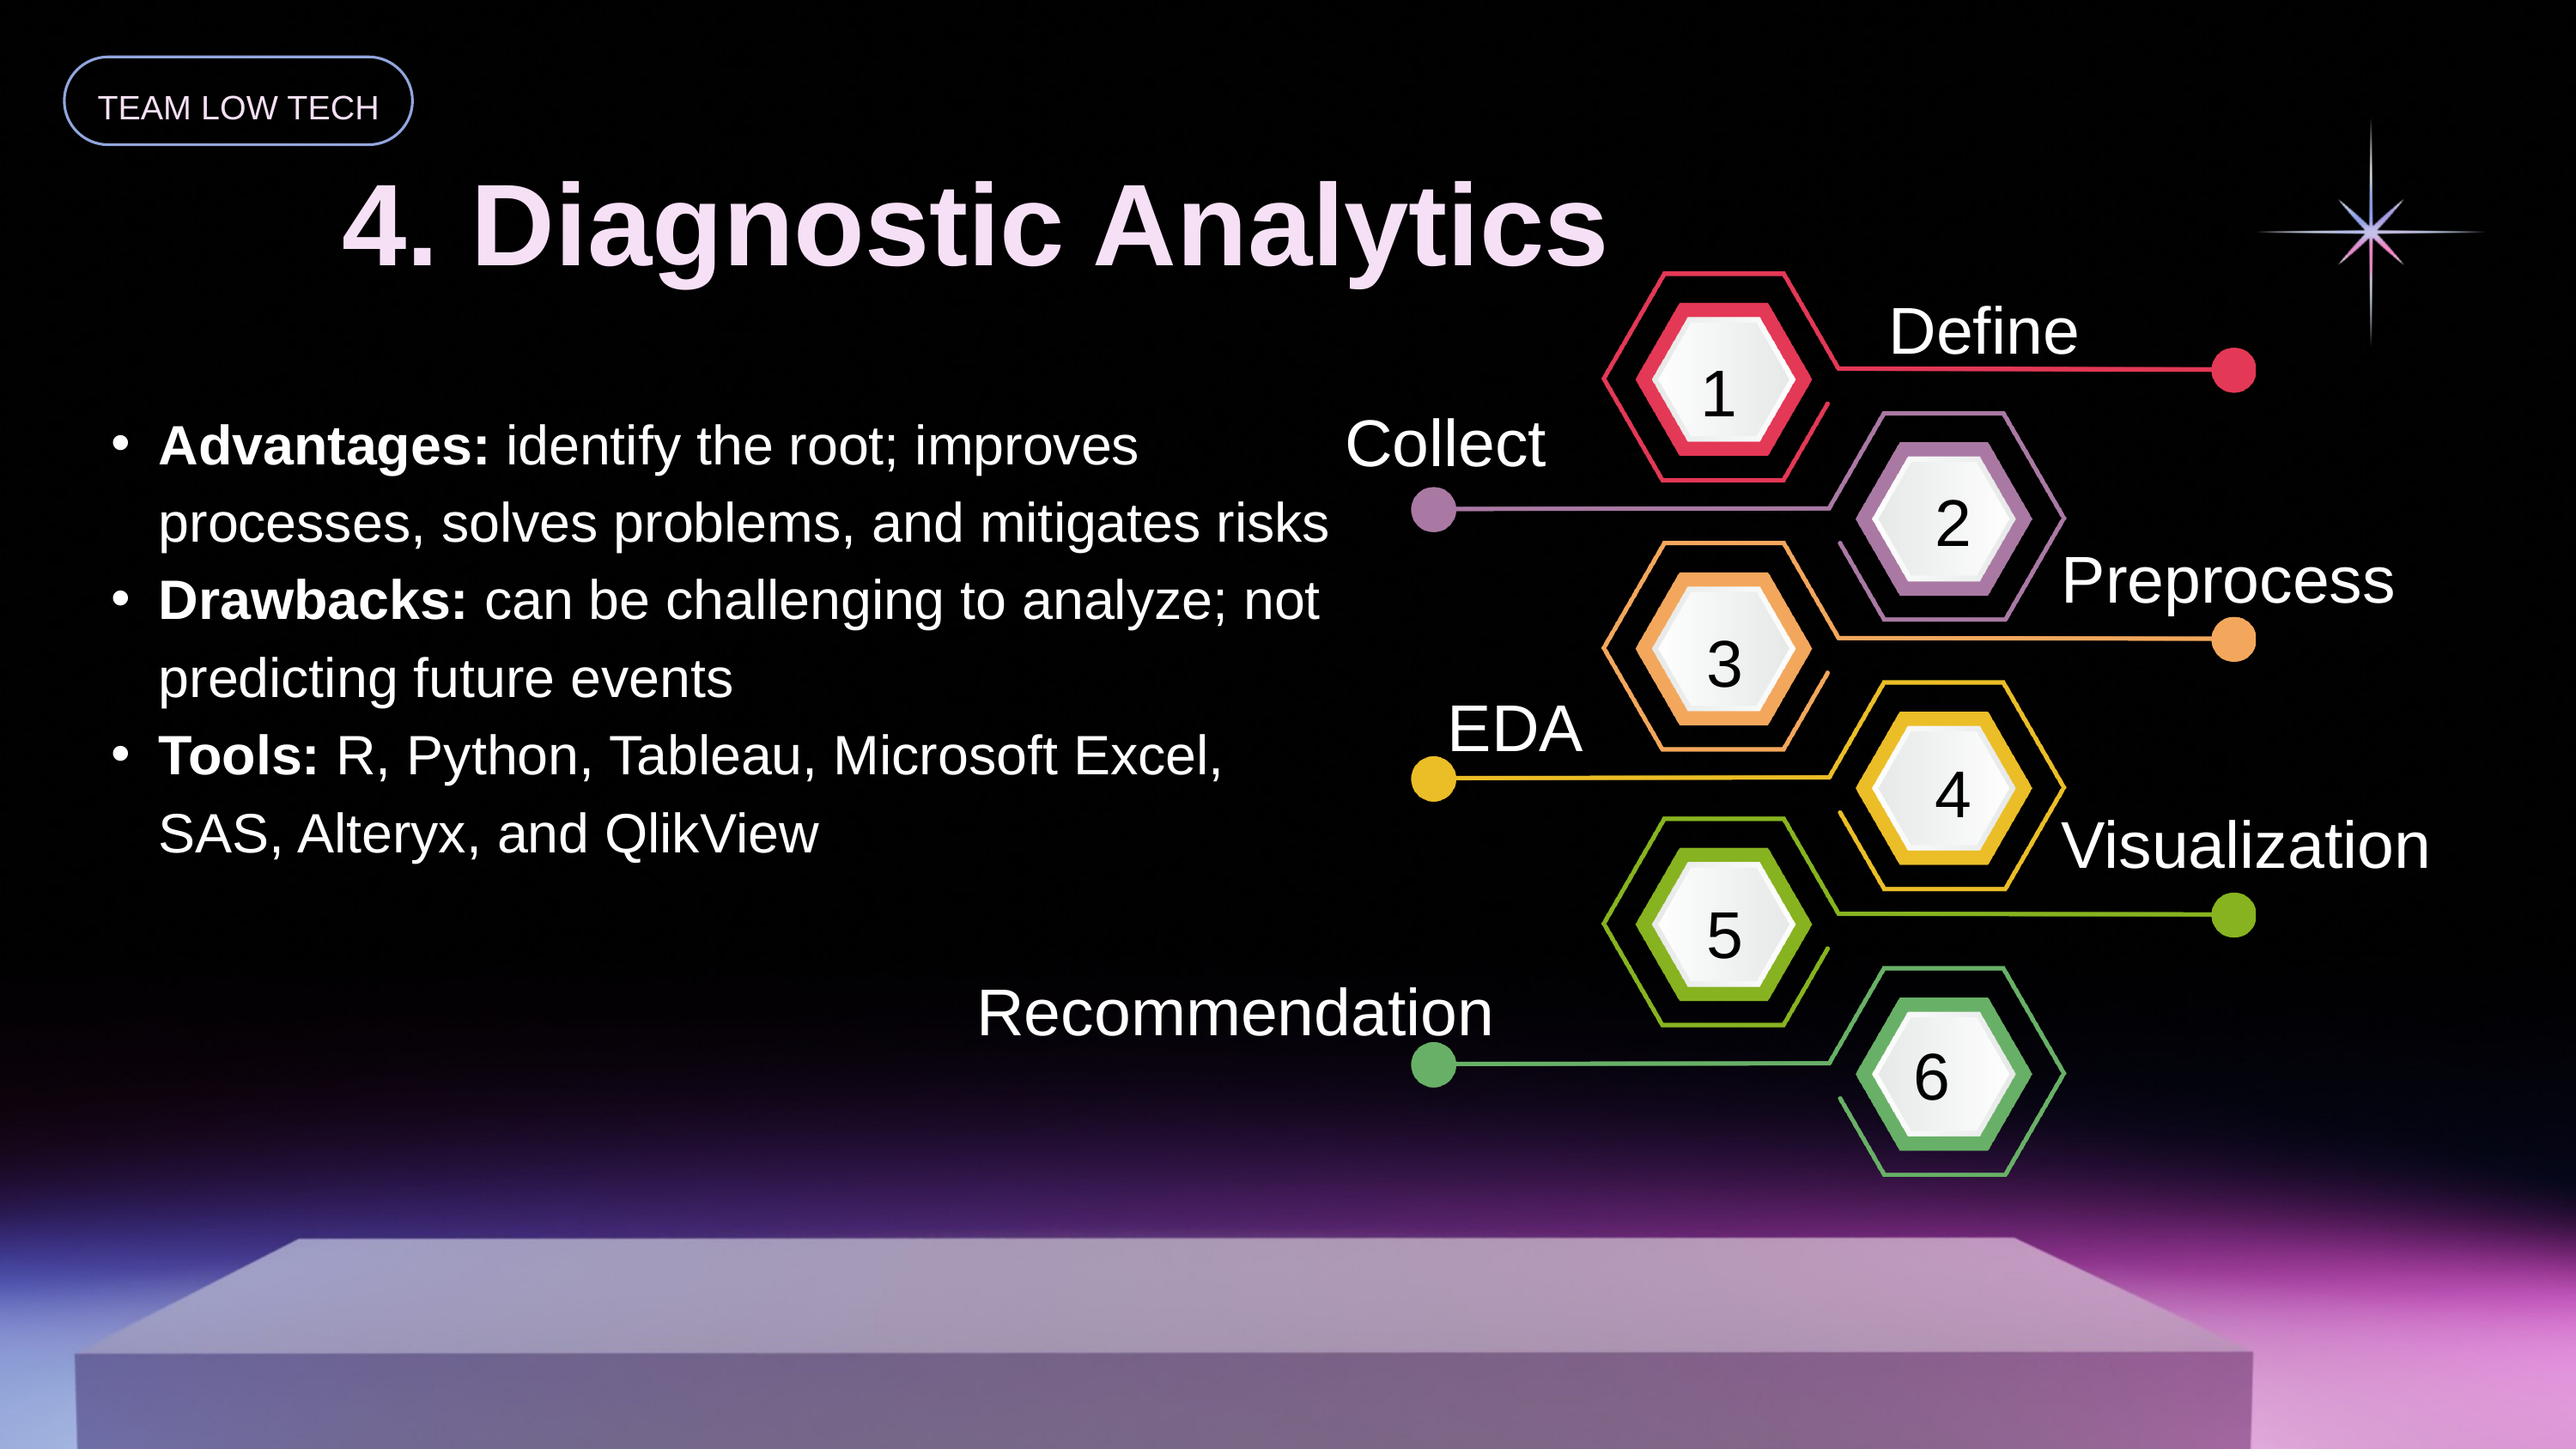

TEAM LOW TECH

4. Diagnostic Analytics

Define

Advantages: identify the root; improves processes, solves problems, and mitigates risks
Drawbacks: can be challenging to analyze; not predicting future events
Tools: R, Python, Tableau, Microsoft Excel, SAS, Alteryx, and QlikView

1
Collect
2
Preprocess
3
EDA
4
Visualization
5
Recommendation
6